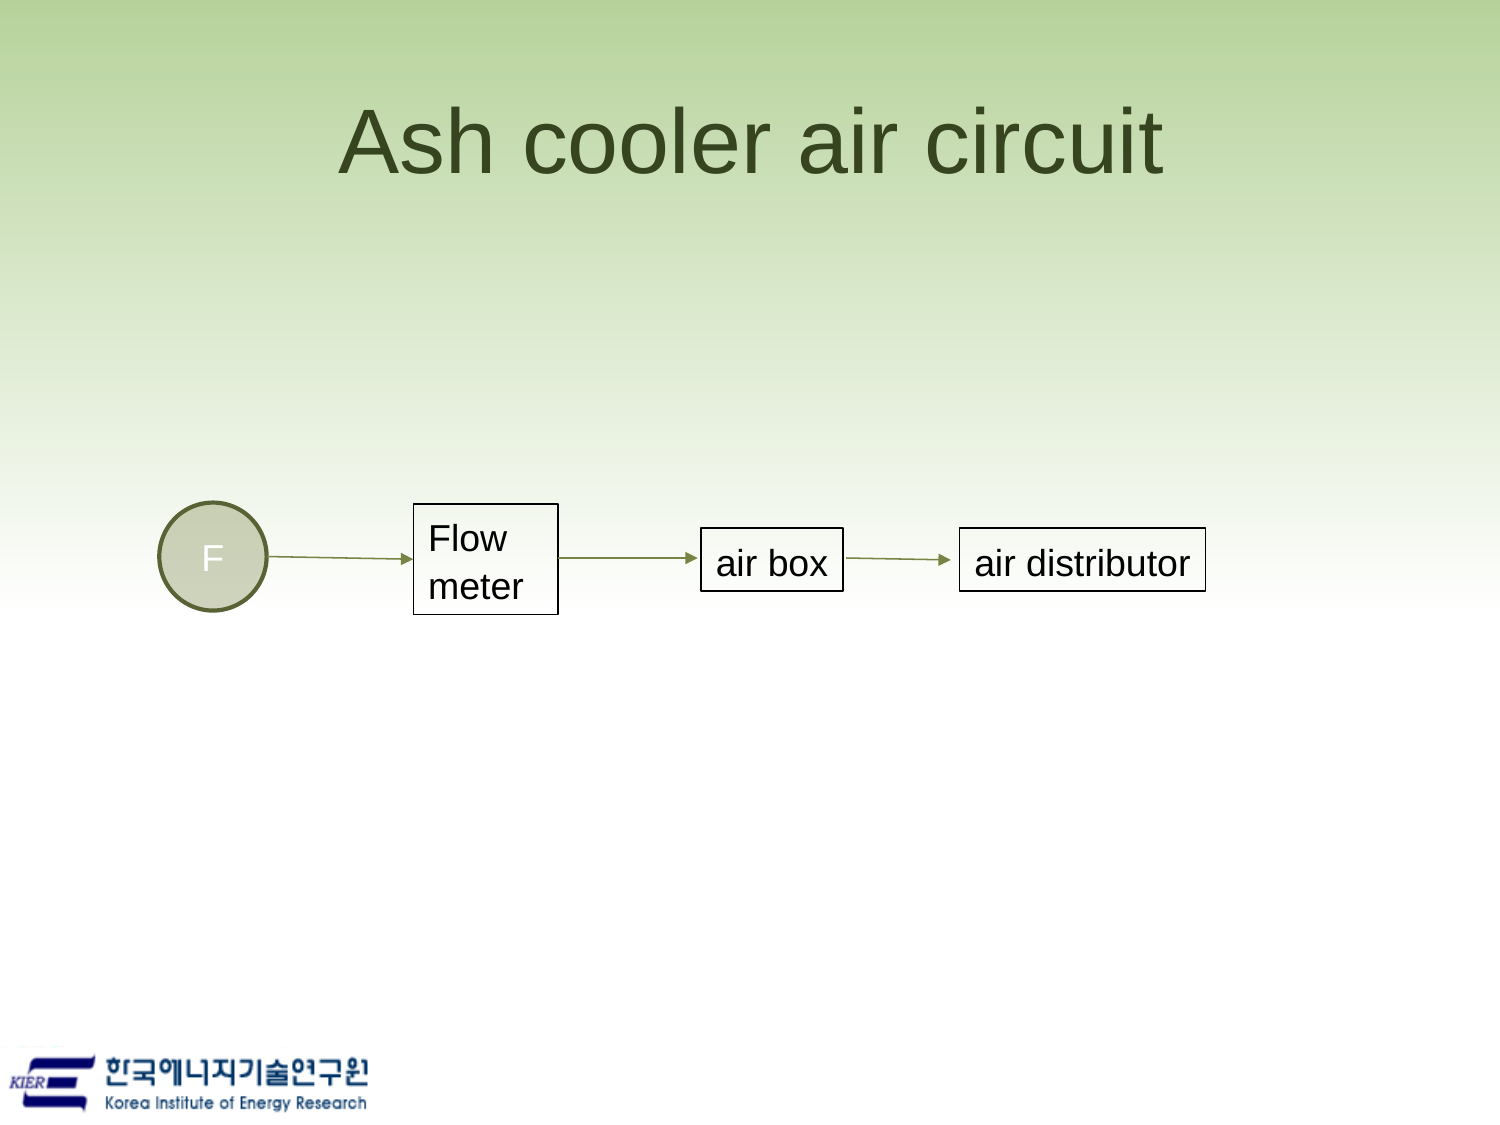

# Ash cooler air circuit
F
Flow meter
air box
air distributor